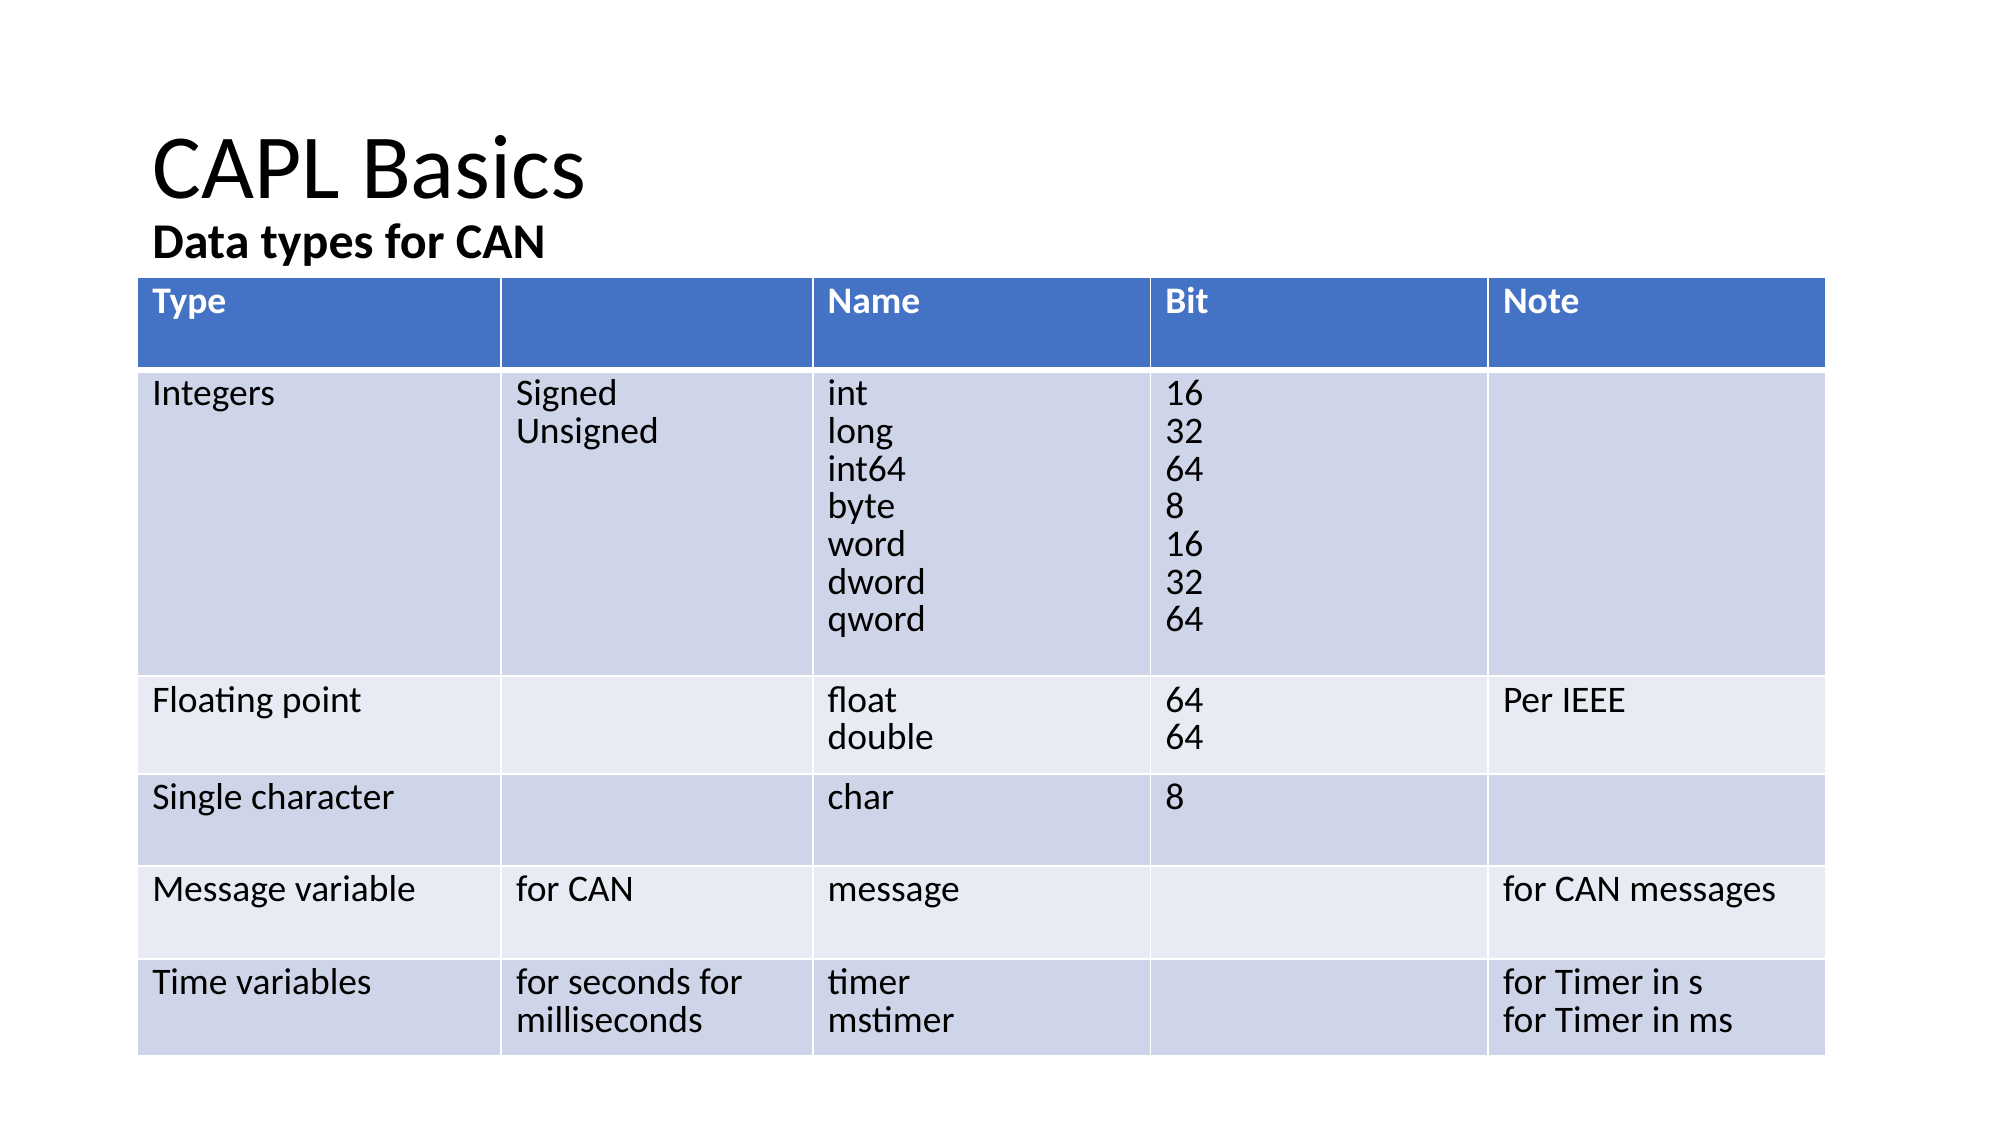

# CAPL Basics
Data types for CAN
| Type |  | Name | Bit | Note |
| --- | --- | --- | --- | --- |
| Integers | Signed Unsigned | int long int64 byte word dword qword | 16 32 64 8 16 32 64 |  |
| Floating point |  | float double | 64 64 | Per IEEE |
| Single character |  | char | 8 |  |
| Message variable | for CAN | message |  | for CAN messages |
| Time variables | for seconds for milliseconds | timer mstimer |  | for Timer in s for Timer in ms |